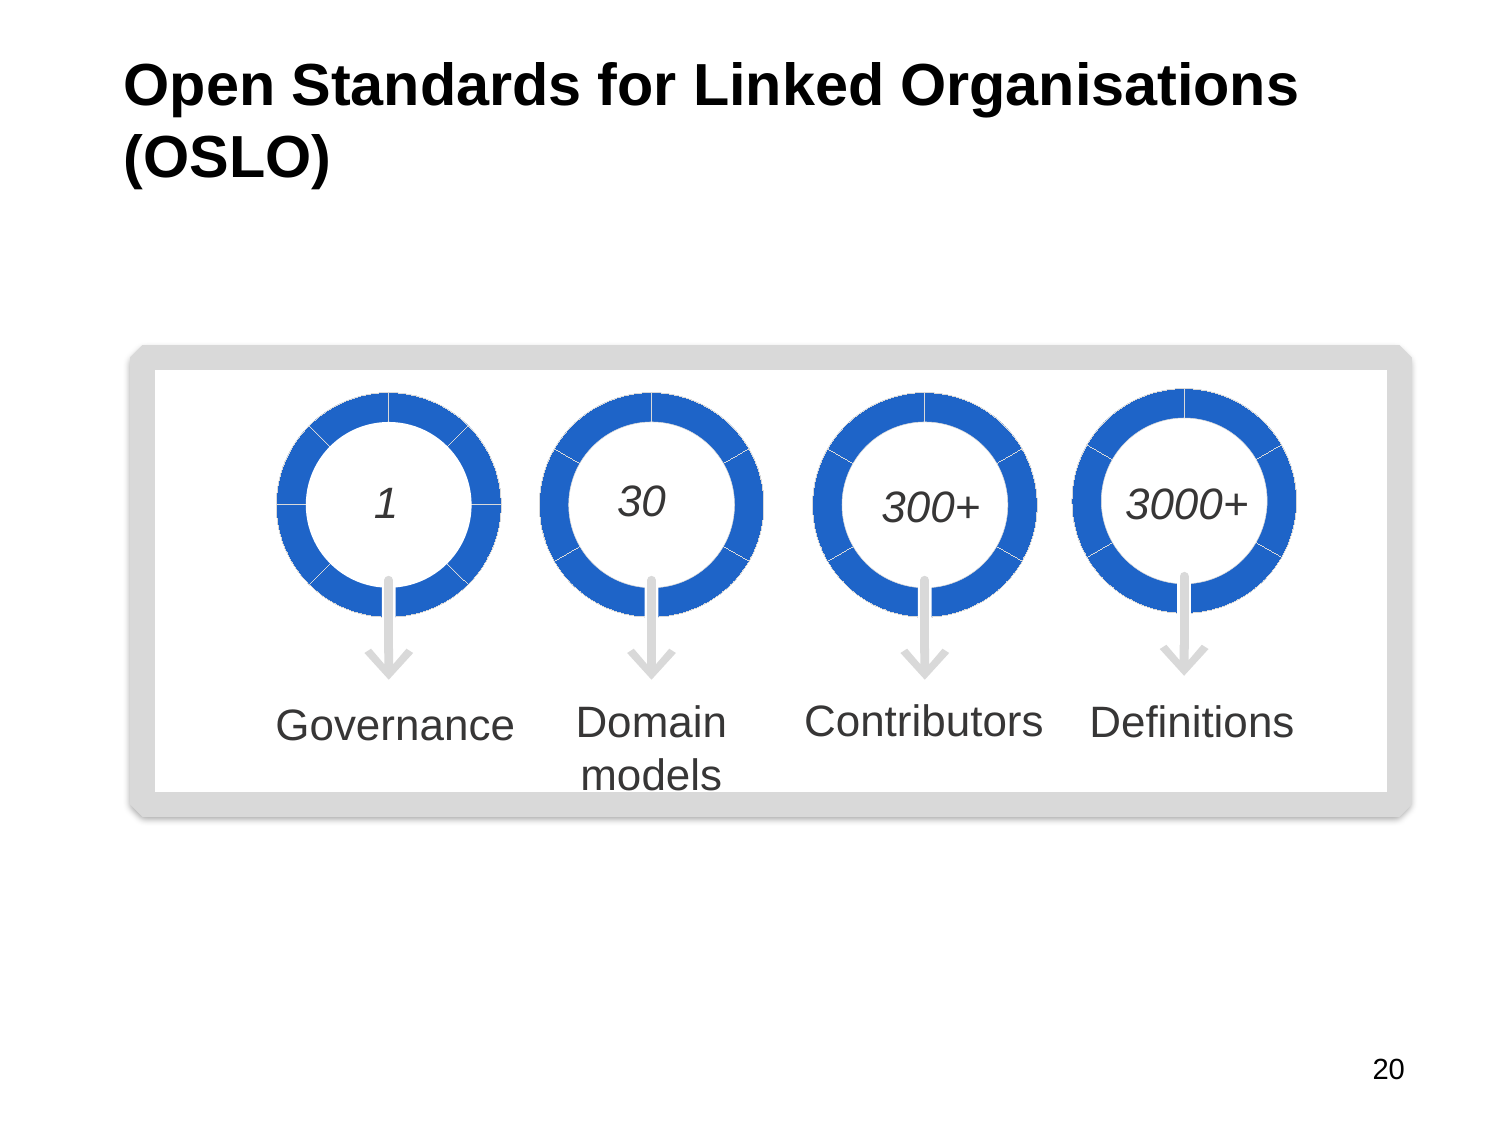

# Open Standards for Linked Organisations (OSLO)

30
1
3000+
300+

Governance
Contributors
Domain models
Definitions
20